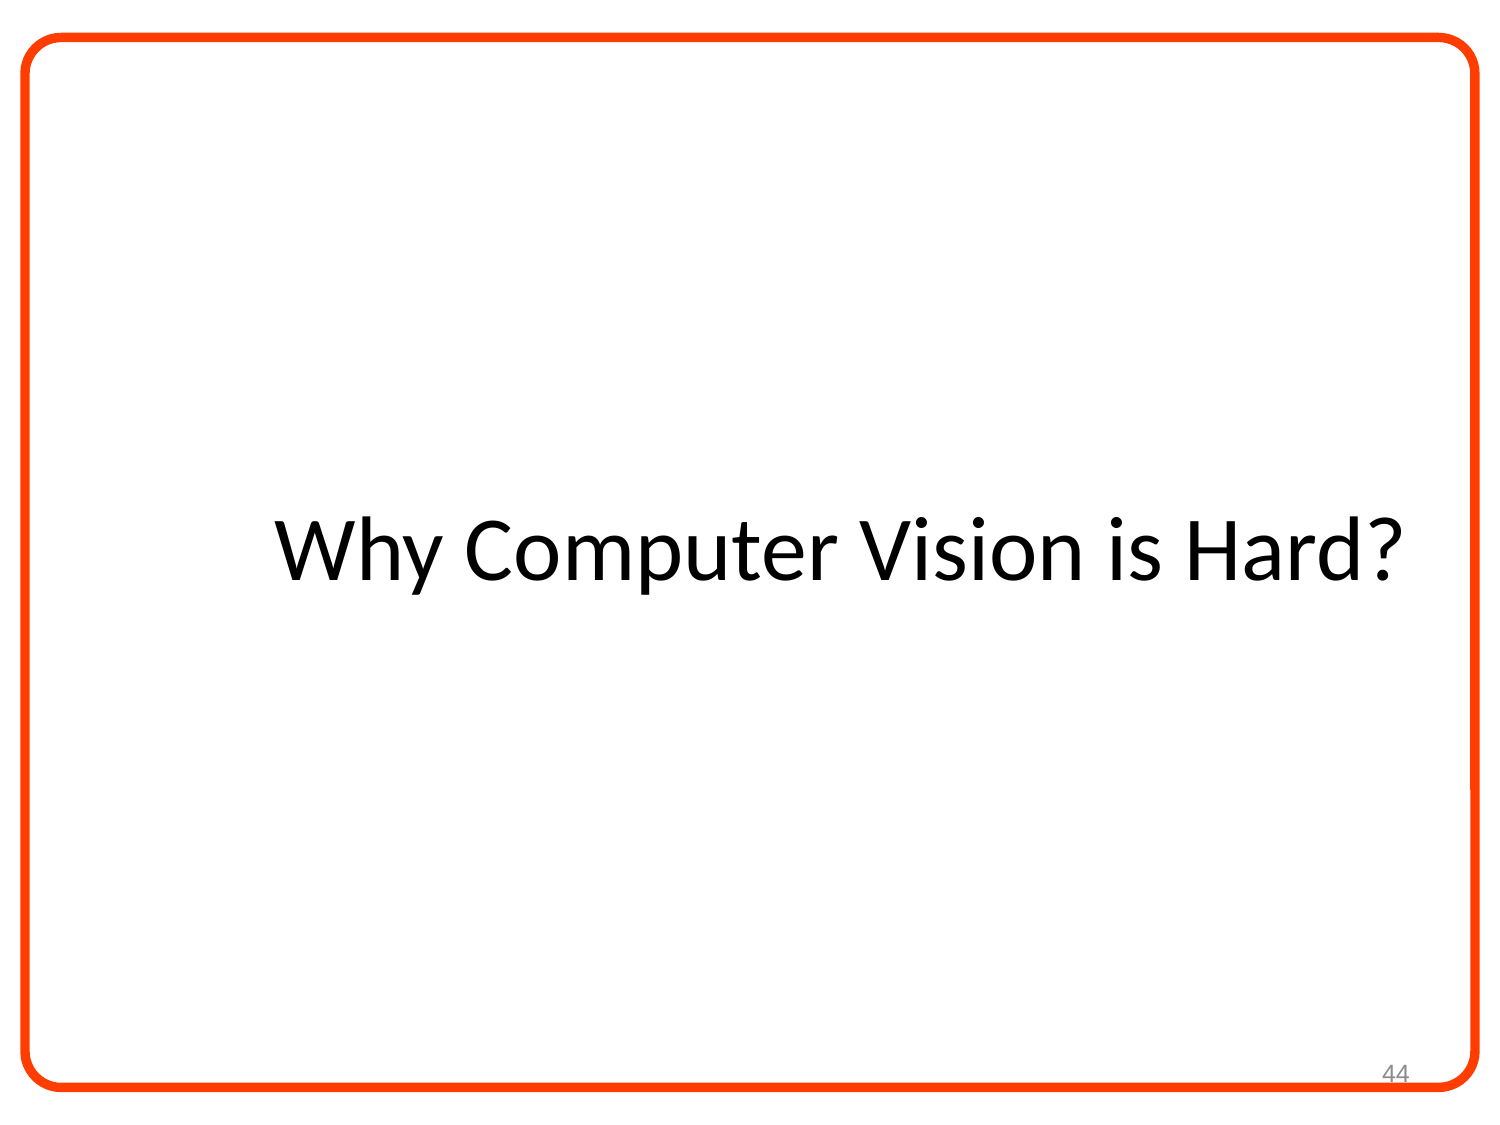

# Why Computer Vision is Hard?
44